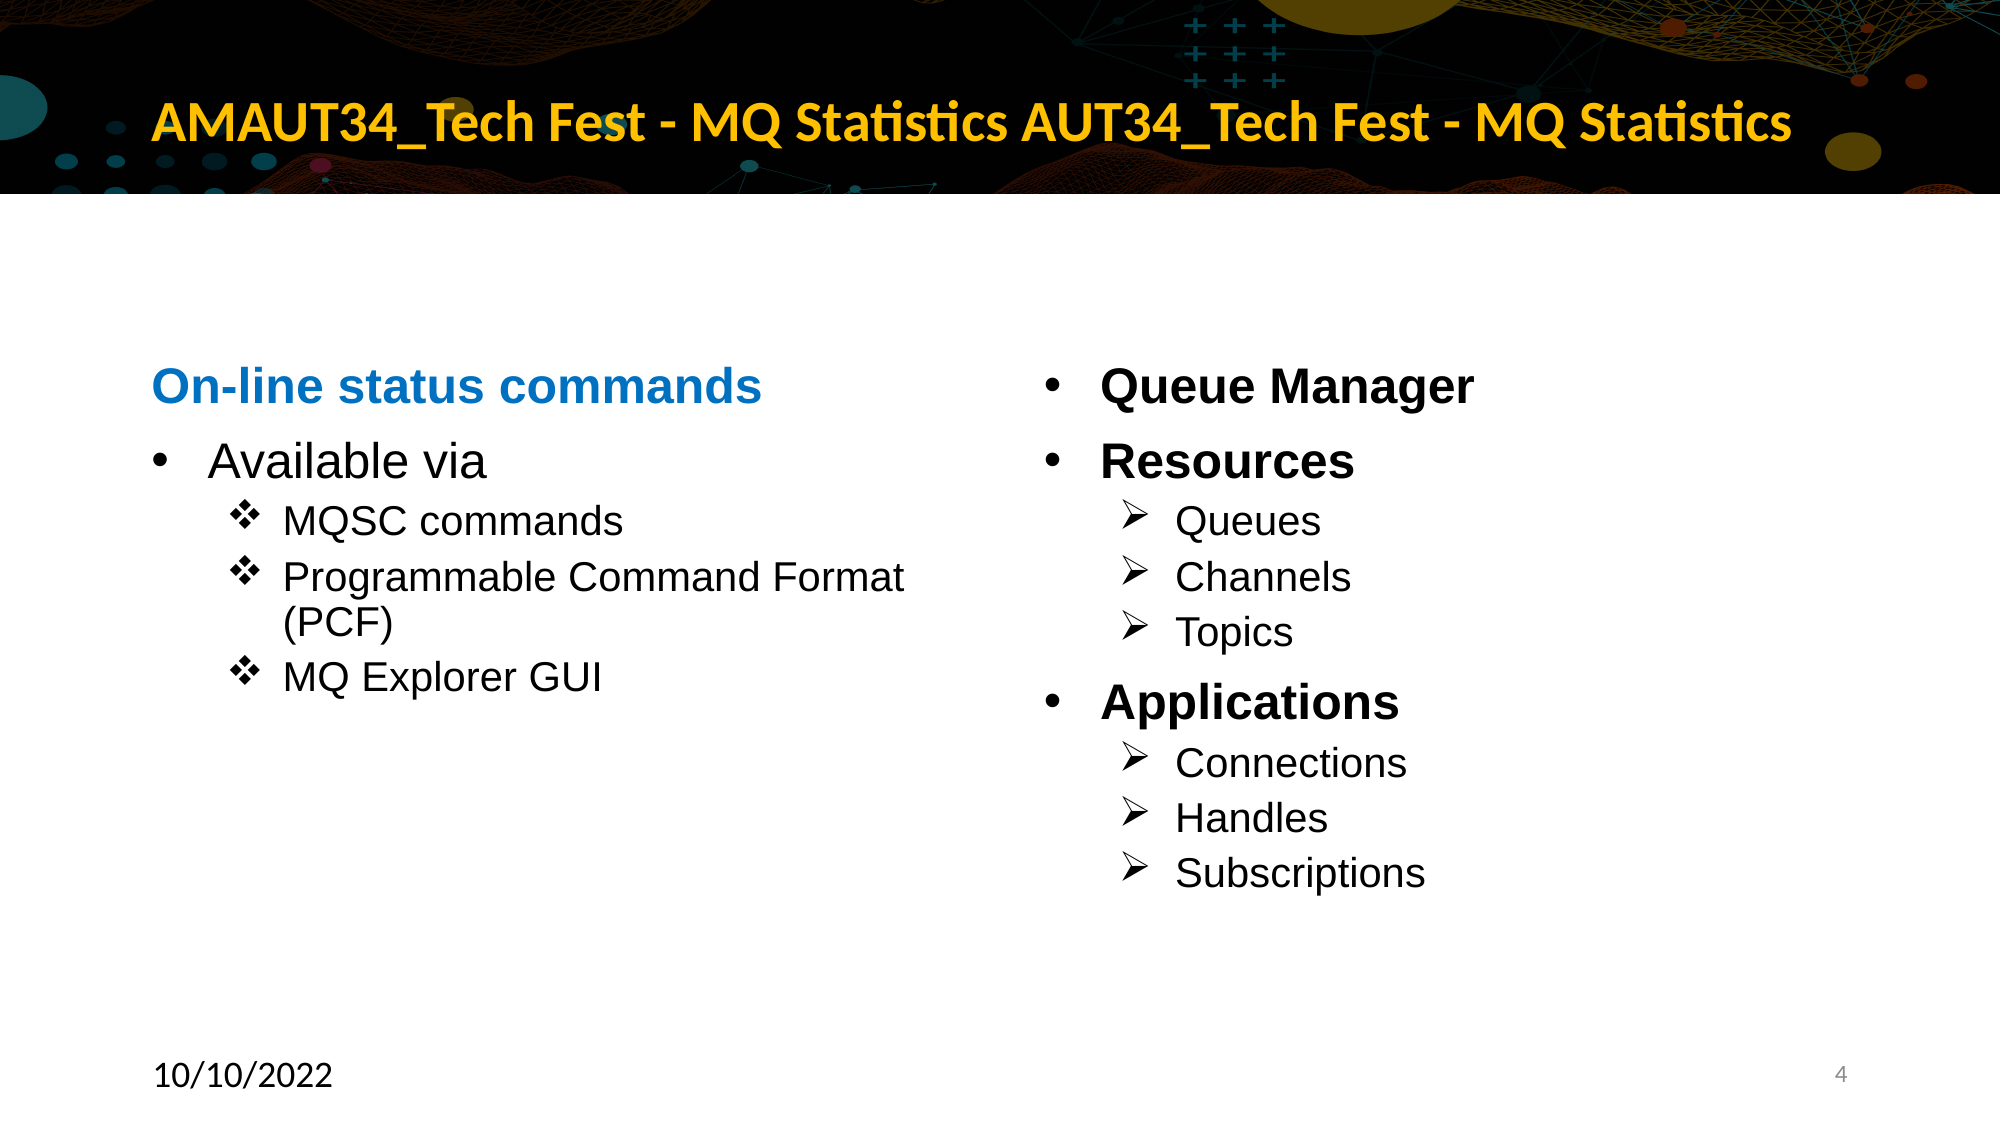

# AMAUT34_Tech Fest - MQ Statistics AUT34_Tech Fest - MQ Statistics
On-line status commands
Available via
MQSC commands
Programmable Command Format (PCF)
MQ Explorer GUI
Queue Manager
Resources
Queues
Channels
Topics
Applications
Connections
Handles
Subscriptions
10/10/2022
4